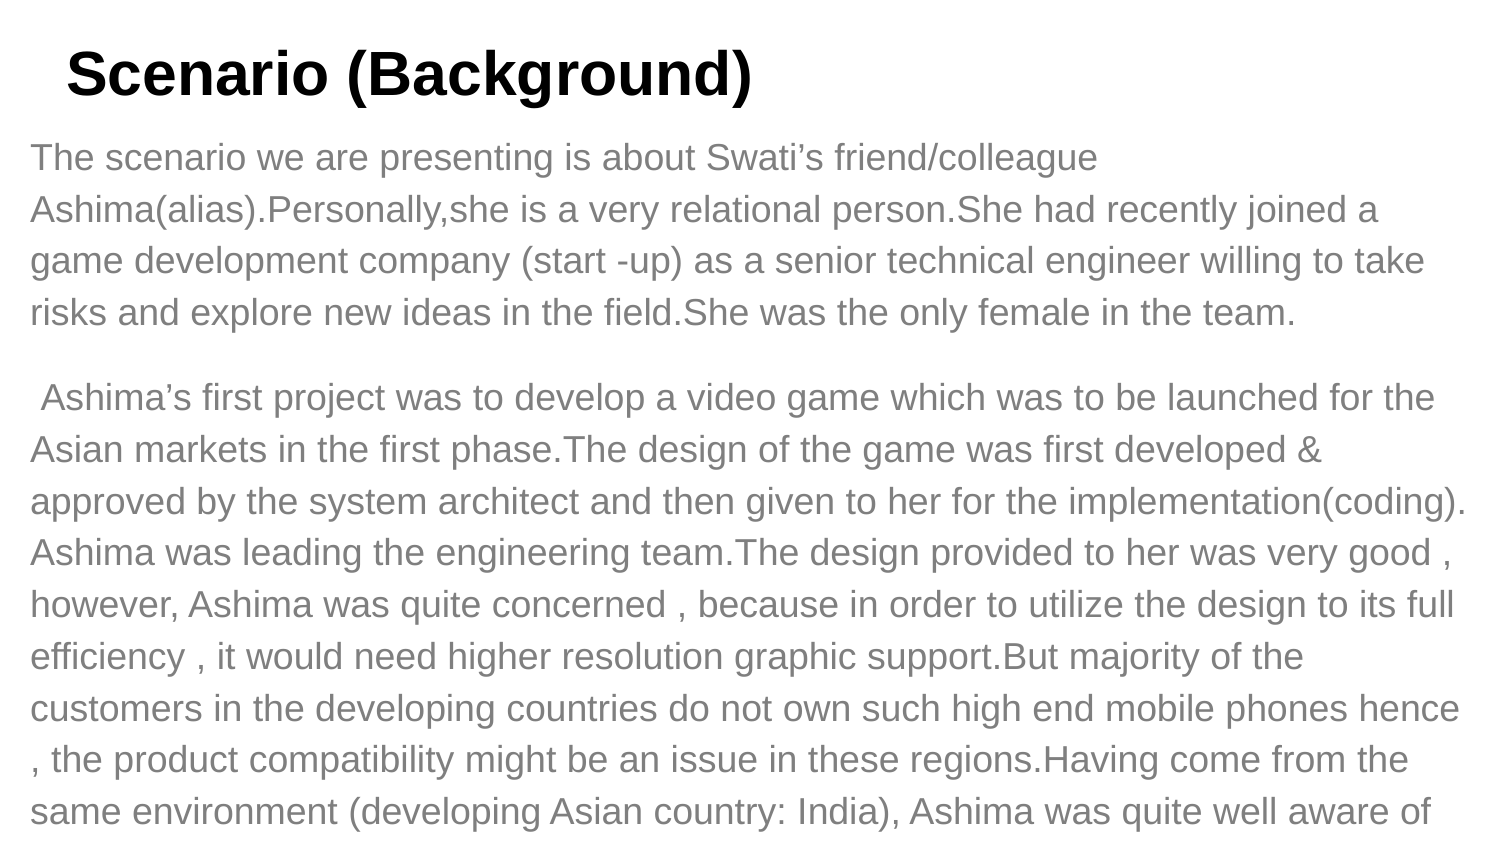

# Scenario (Background)
The scenario we are presenting is about Swati’s friend/colleague Ashima(alias).Personally,she is a very relational person.She had recently joined a game development company (start -up) as a senior technical engineer willing to take risks and explore new ideas in the field.She was the only female in the team.
 Ashima’s first project was to develop a video game which was to be launched for the  Asian markets in the first phase.The design of the game was first developed & approved by the system architect and then given to her for the implementation(coding). Ashima was leading the engineering team.The design provided to her was very good , however, Ashima was quite concerned , because in order to utilize the design to its full efficiency , it would need higher resolution graphic support.But majority of the customers in the developing countries do not own such high end mobile phones hence , the product compatibility might be an issue in these regions.Having come from the same environment (developing Asian country: India), Ashima was quite well aware of the situation.So, she presented to concerns to her manager .